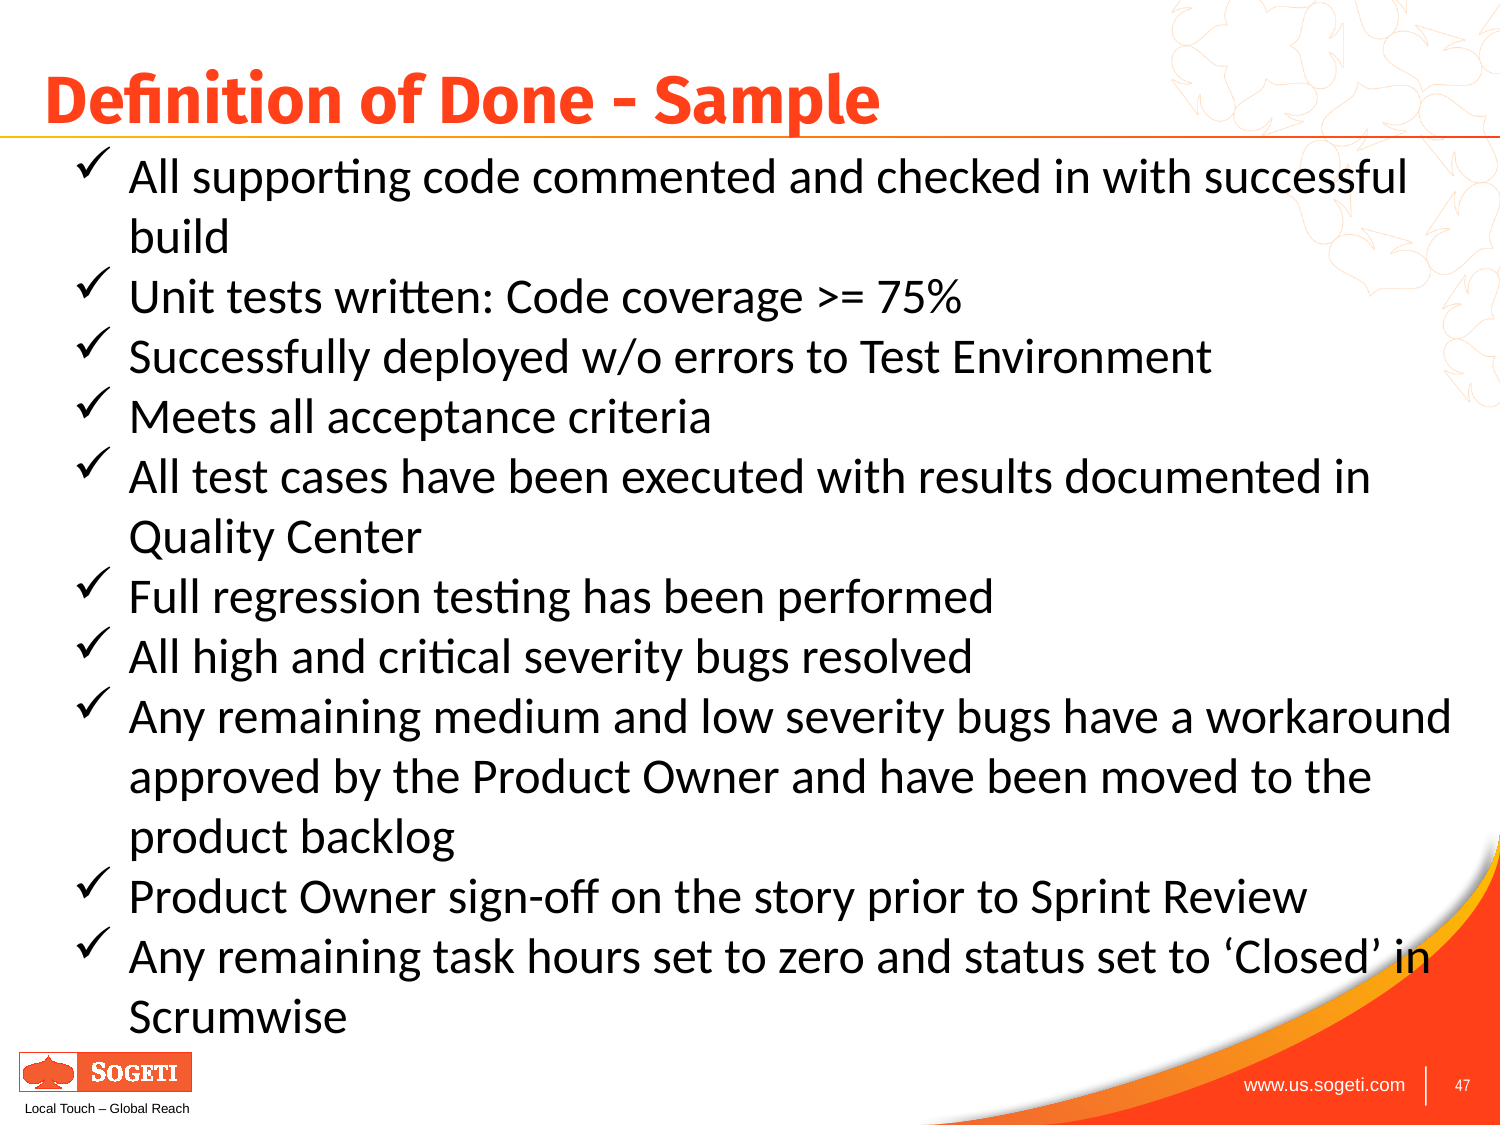

# Definition of Done - Sample
All supporting code commented and checked in with successful build
Unit tests written: Code coverage >= 75%
Successfully deployed w/o errors to Test Environment
Meets all acceptance criteria
All test cases have been executed with results documented in Quality Center
Full regression testing has been performed
All high and critical severity bugs resolved
Any remaining medium and low severity bugs have a workaround approved by the Product Owner and have been moved to the product backlog
Product Owner sign-off on the story prior to Sprint Review
Any remaining task hours set to zero and status set to ‘Closed’ in Scrumwise